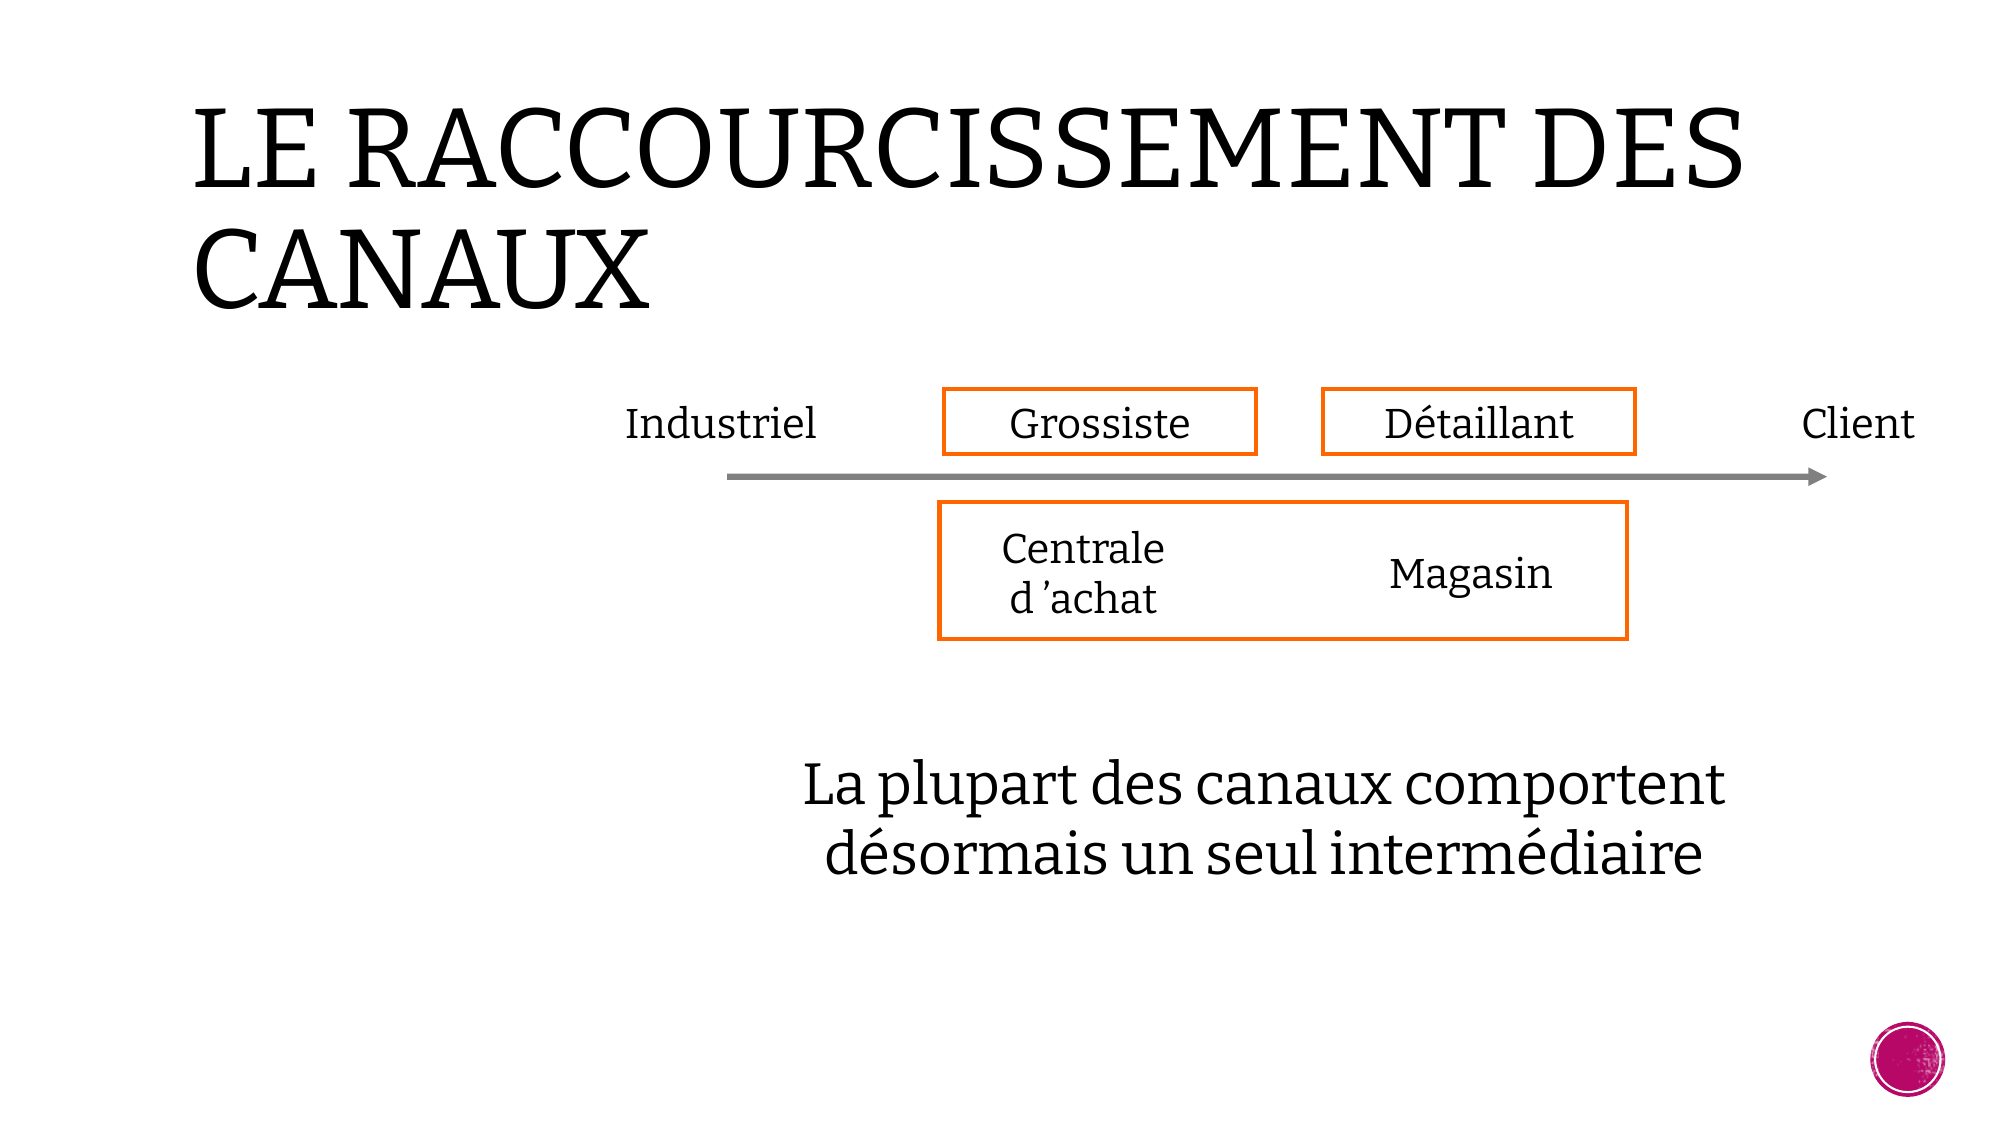

# Le raccourcissement des canaux
Grossiste
Détaillant
Industriel
Client

Centrale d ’achat
Magasin
La plupart des canaux comportent désormais un seul intermédiaire